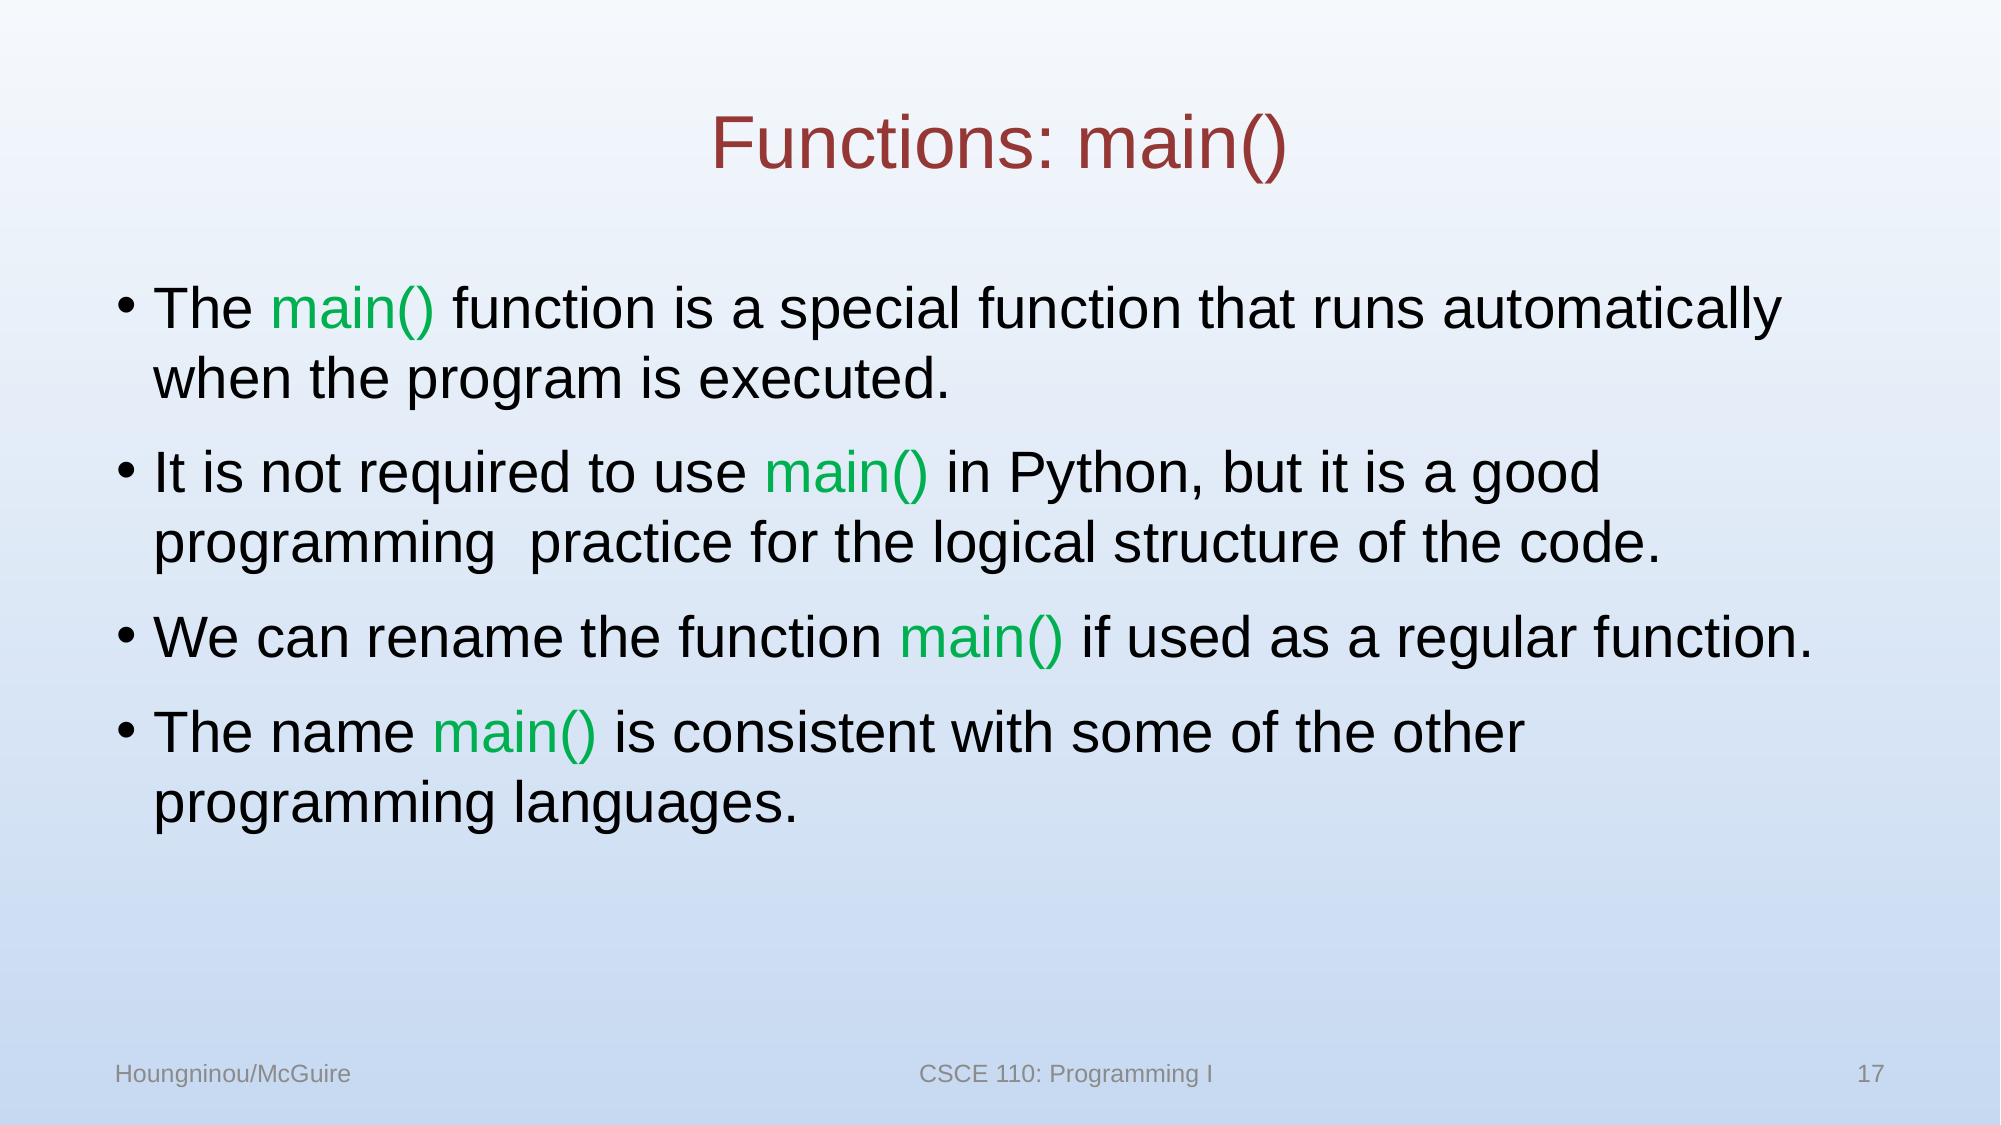

# Functions: main()
The main() function is a special function that runs automatically when the program is executed.
It is not required to use main() in Python, but it is a good programming  practice for the logical structure of the code.
We can rename the function main() if used as a regular function.
The name main() is consistent with some of the other programming languages.
Houngninou/McGuire
CSCE 110: Programming I
17